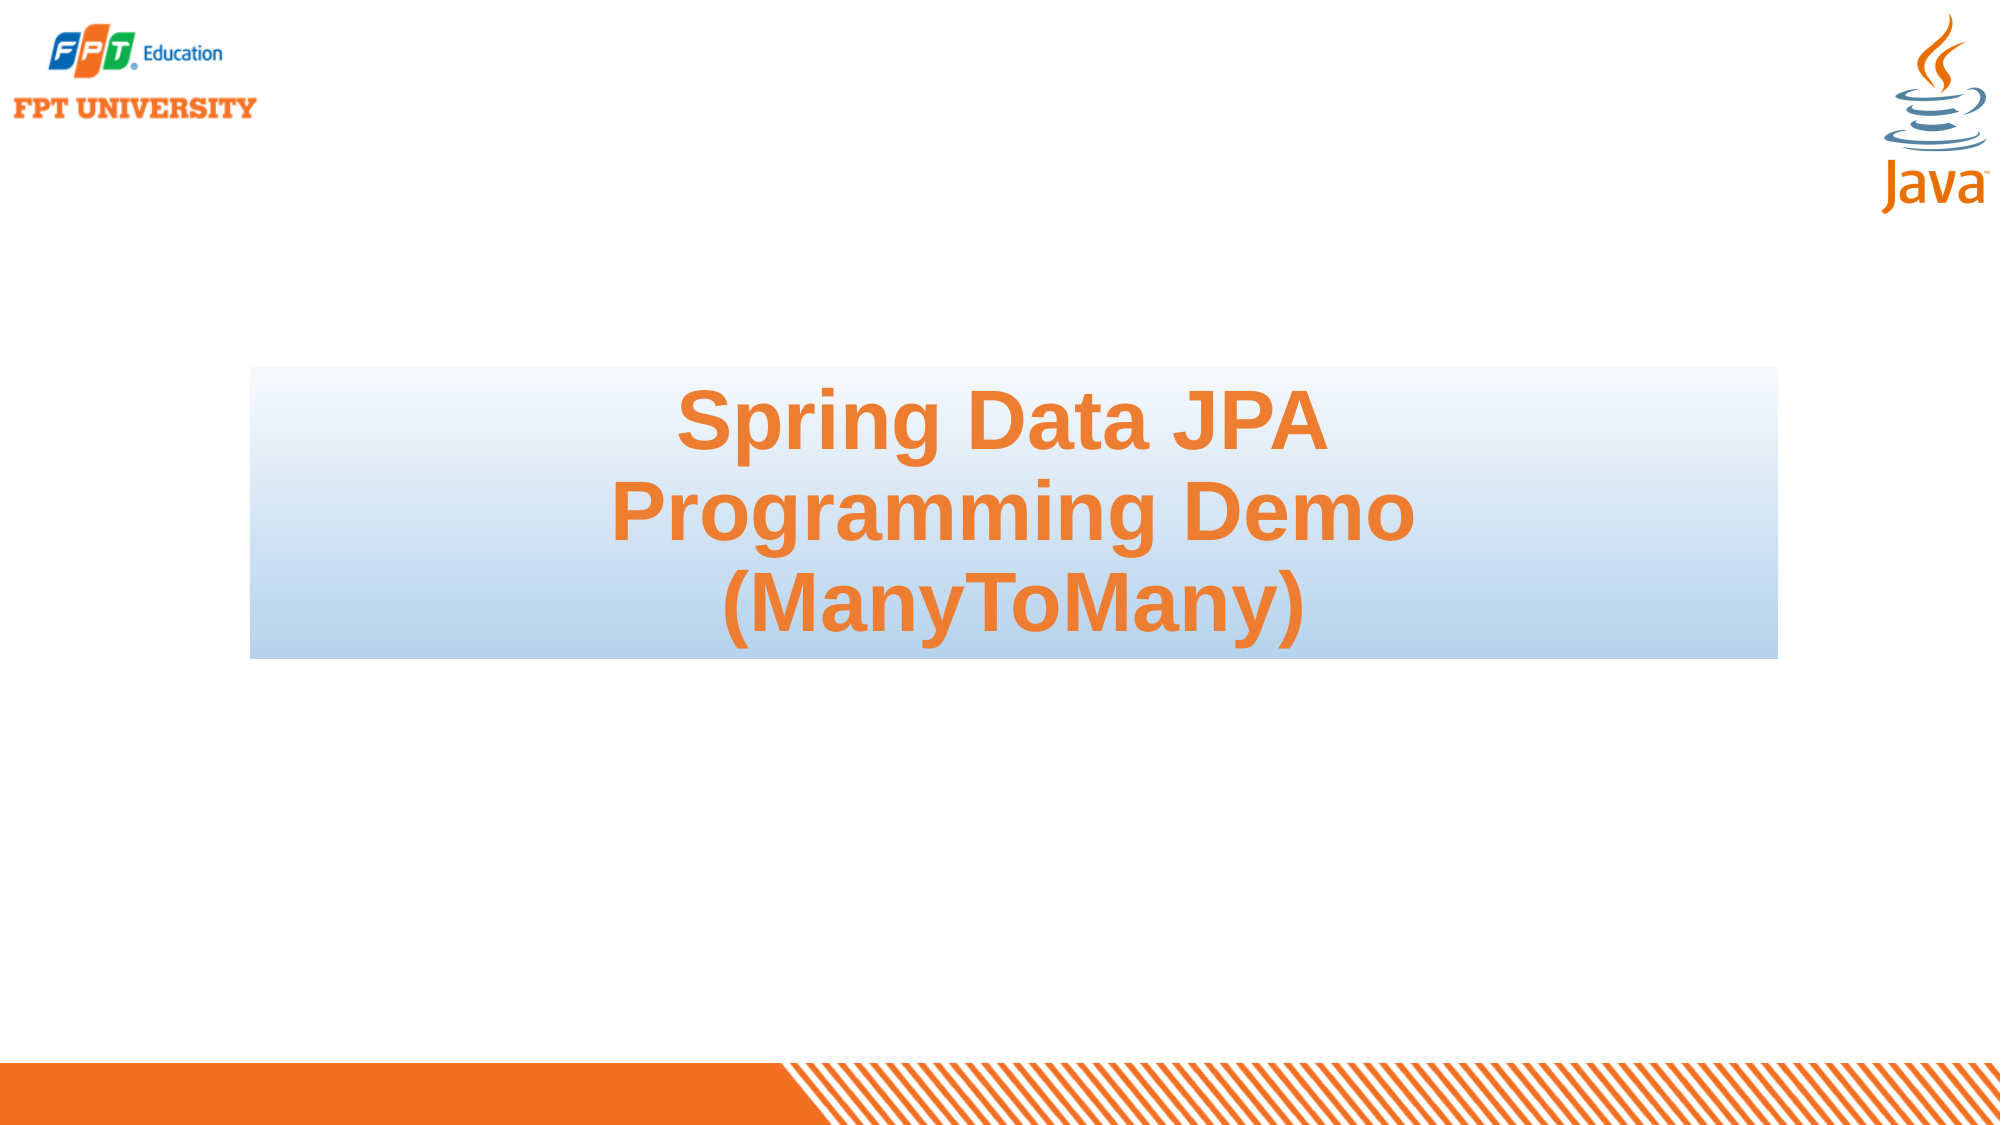

# Spring Data JPA Programming Demo (ManyToMany)